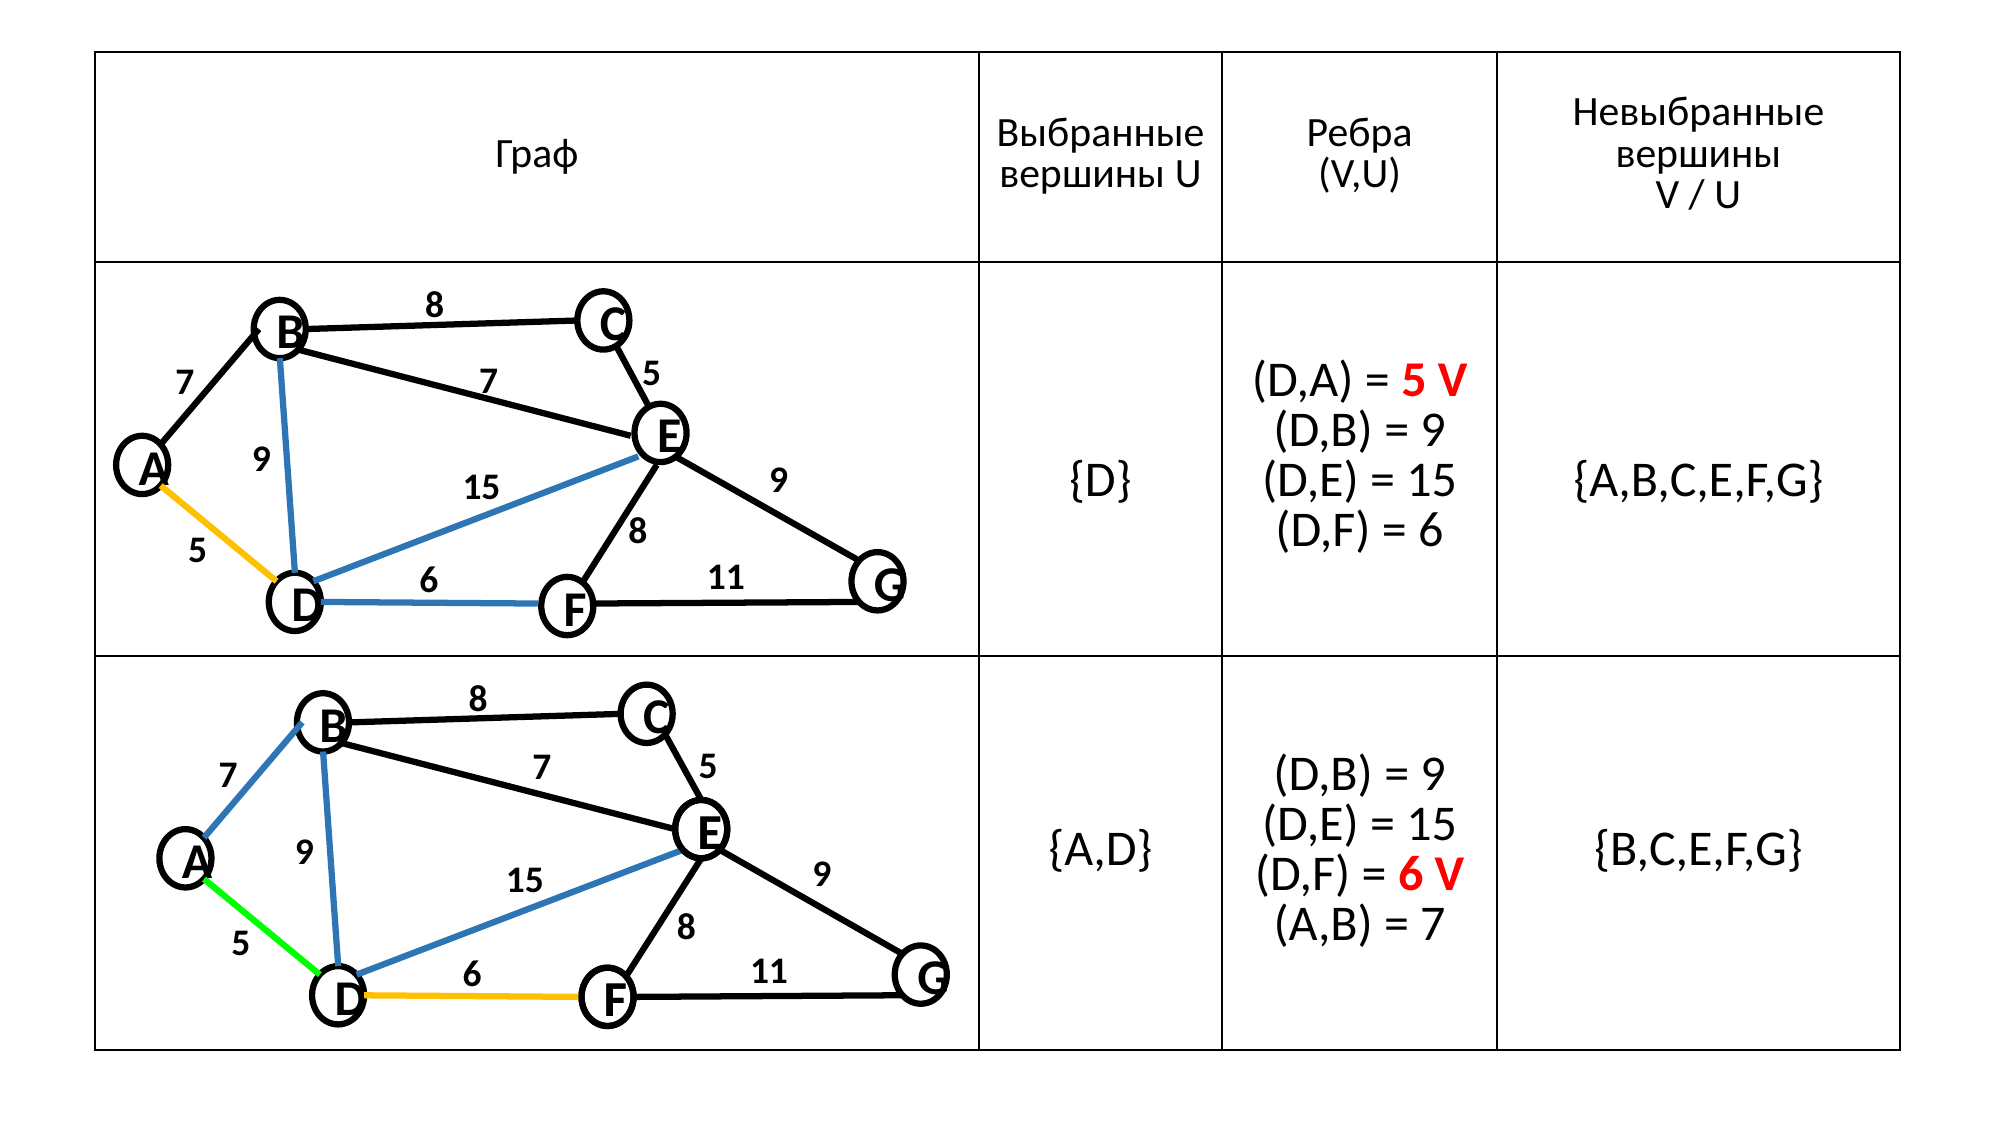

| Граф | Выбранные вершины U | Ребра (V,U) | Невыбранные вершины V / U |
| --- | --- | --- | --- |
|  | {D} | (D,A) = 5 V (D,B) = 9 (D,E) = 15 (D,F) = 6 | {A,B,C,E,F,G} |
|  | {A,D} | (D,B) = 9 (D,E) = 15 (D,F) = 6 V (A,B) = 7 | {B,C,E,F,G} |
8
C
B
5
7
9
A
9
15
8
5
11
6
G
D
7
E
F
8
C
B
5
7
9
A
9
15
8
5
11
6
G
D
7
E
E
F
F